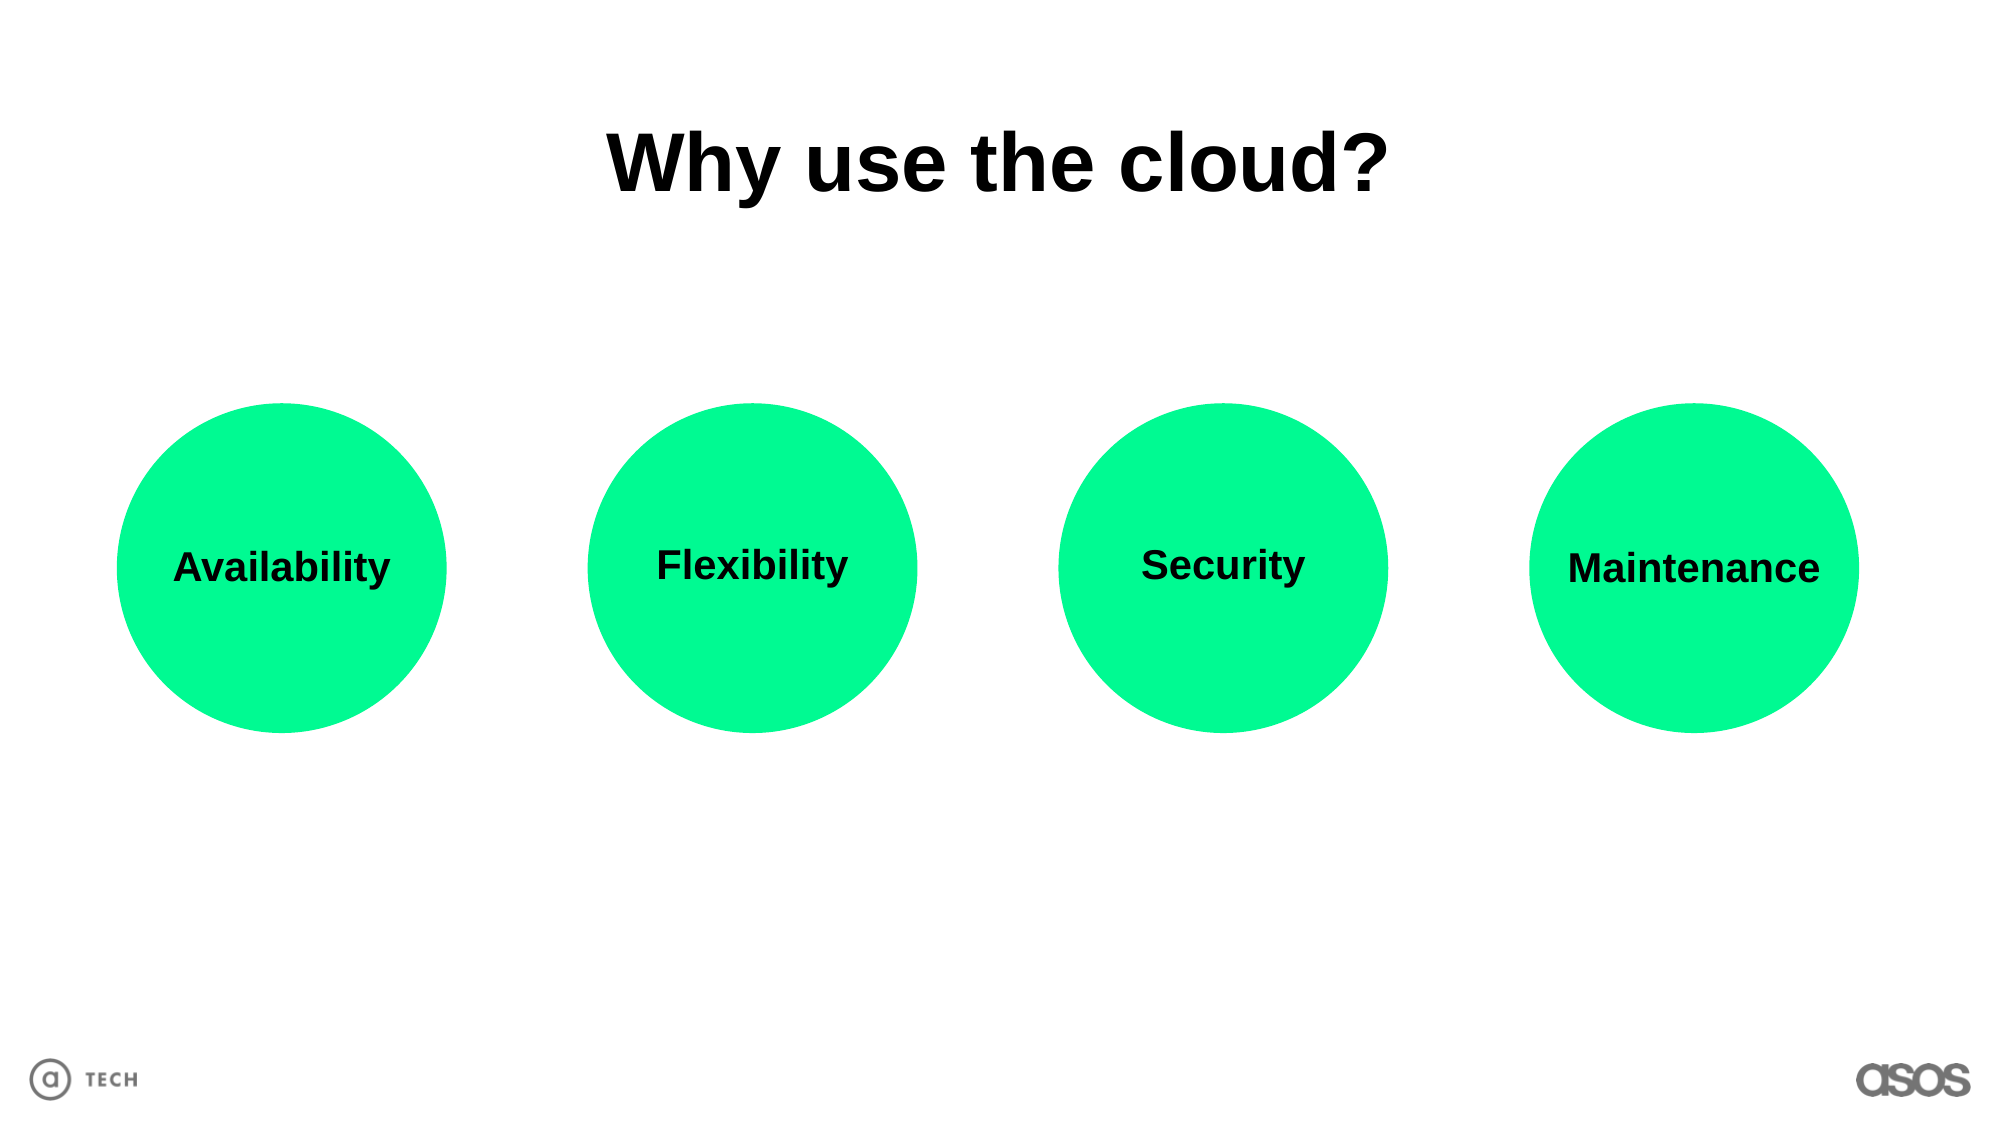

Why use the cloud?
Flexibility
Security
Availability
Maintenance